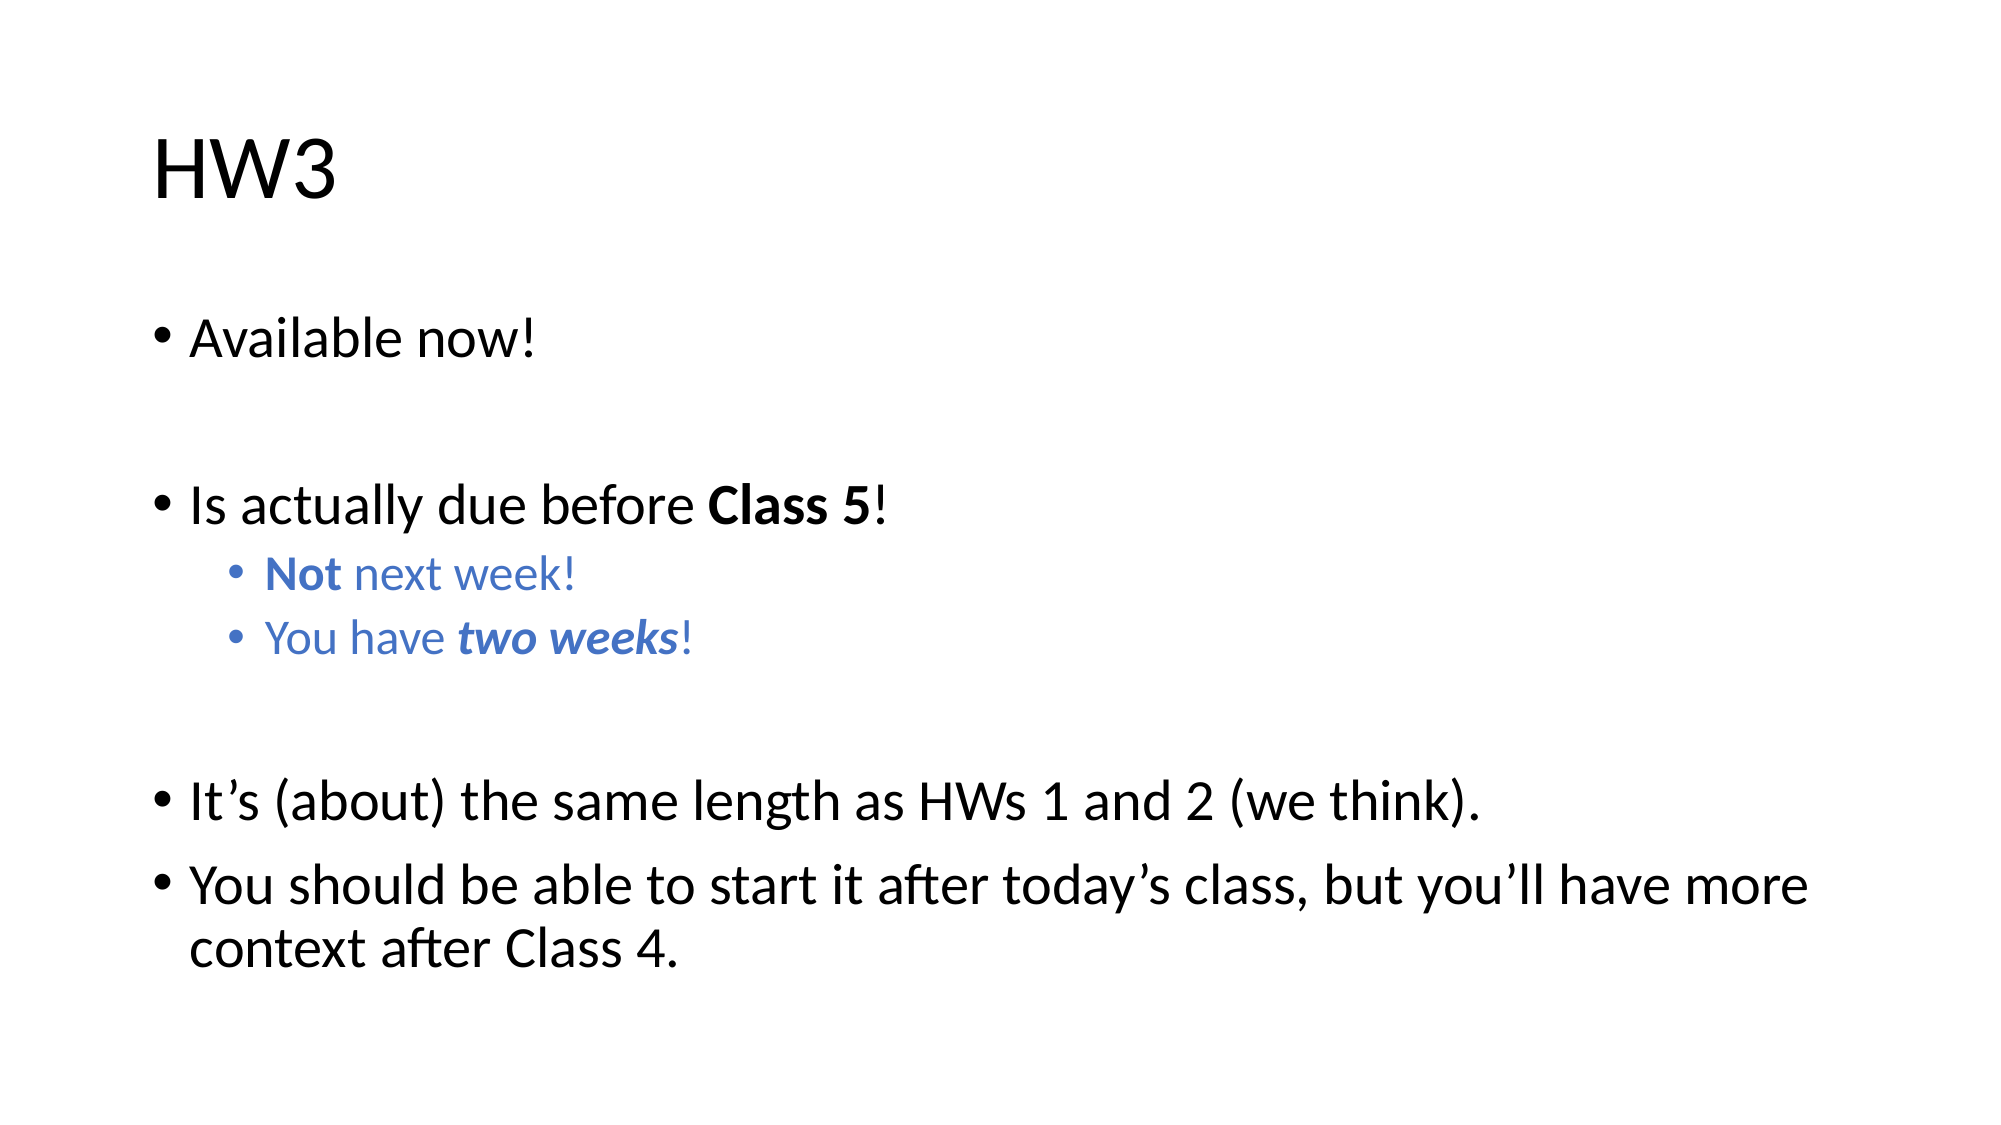

# HW3
Available now!

Is actually due before Class 5!
Not next week!
You have two weeks!

It’s (about) the same length as HWs 1 and 2 (we think).
You should be able to start it after today’s class, but you’ll have more context after Class 4.